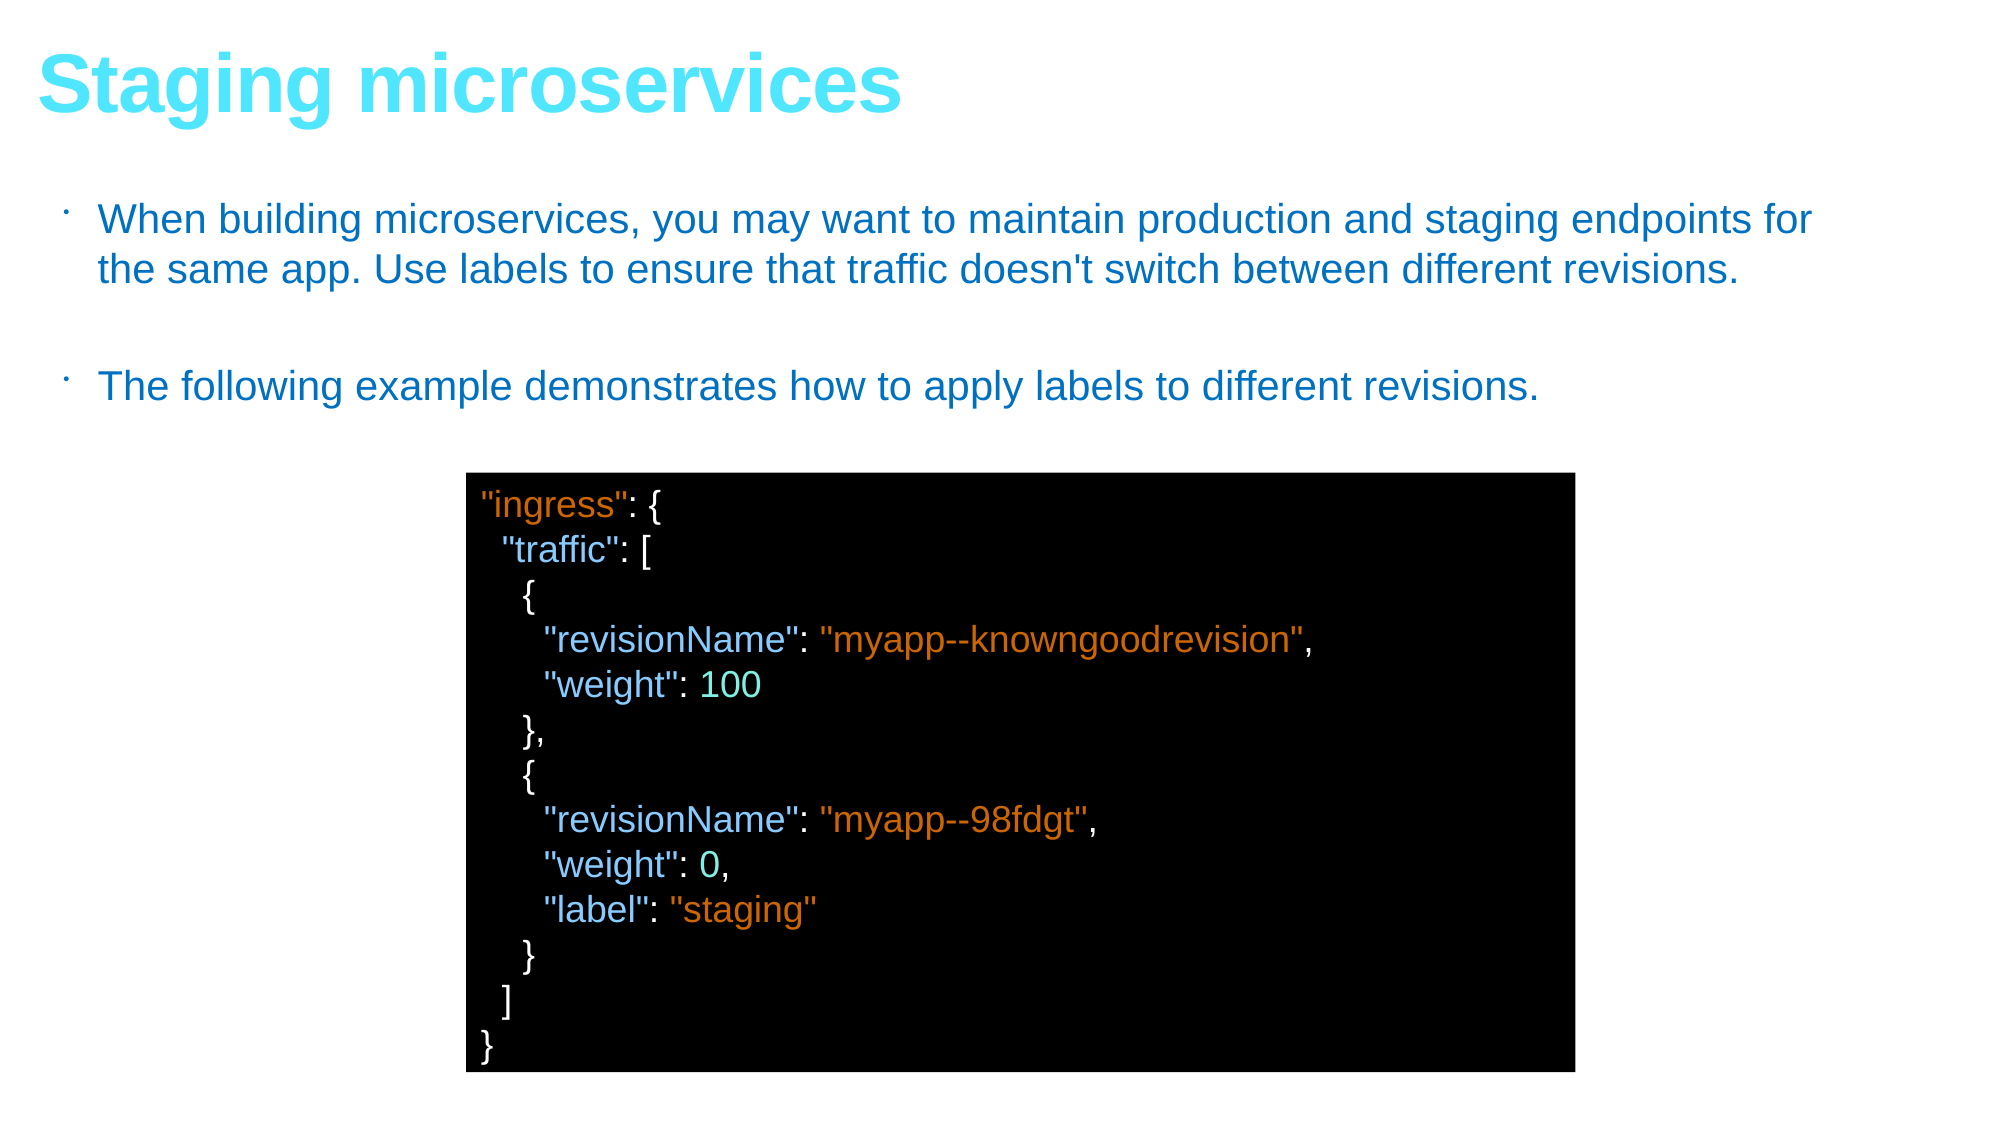

# Staging microservices
When building microservices, you may want to maintain production and staging endpoints for the same app. Use labels to ensure that traffic doesn't switch between different revisions.

The following example demonstrates how to apply labels to different revisions.
"ingress": {
  "traffic": [
    {
      "revisionName": "myapp--knowngoodrevision",
      "weight": 100
    },
    {
      "revisionName": "myapp--98fdgt",
      "weight": 0,
      "label": "staging"
    }
  ]
}